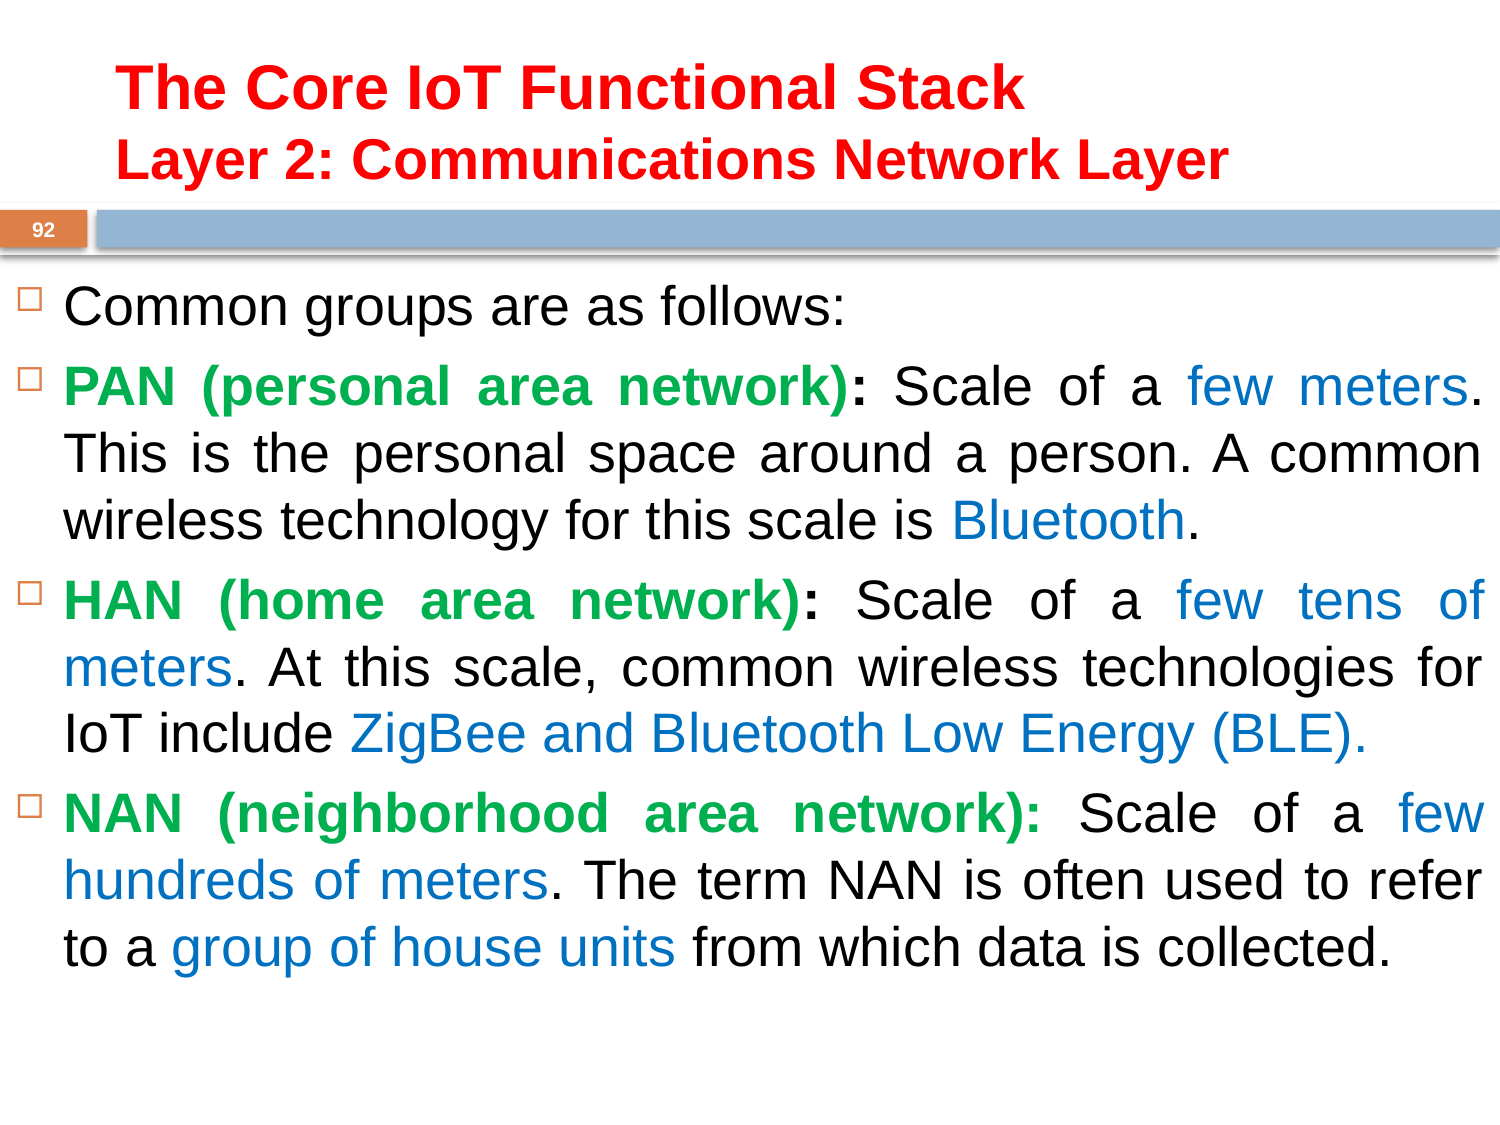

# The Core IoT Functional Stack Layer 2: Communications Network Layer
92
Common groups are as follows:
PAN (personal area network): Scale of a few meters. This is the personal space around a person. A common wireless technology for this scale is Bluetooth.
HAN (home area network): Scale of a few tens of meters. At this scale, common wireless technologies for IoT include ZigBee and Bluetooth Low Energy (BLE).
NAN (neighborhood area network): Scale of a few hundreds of meters. The term NAN is often used to refer to a group of house units from which data is collected.